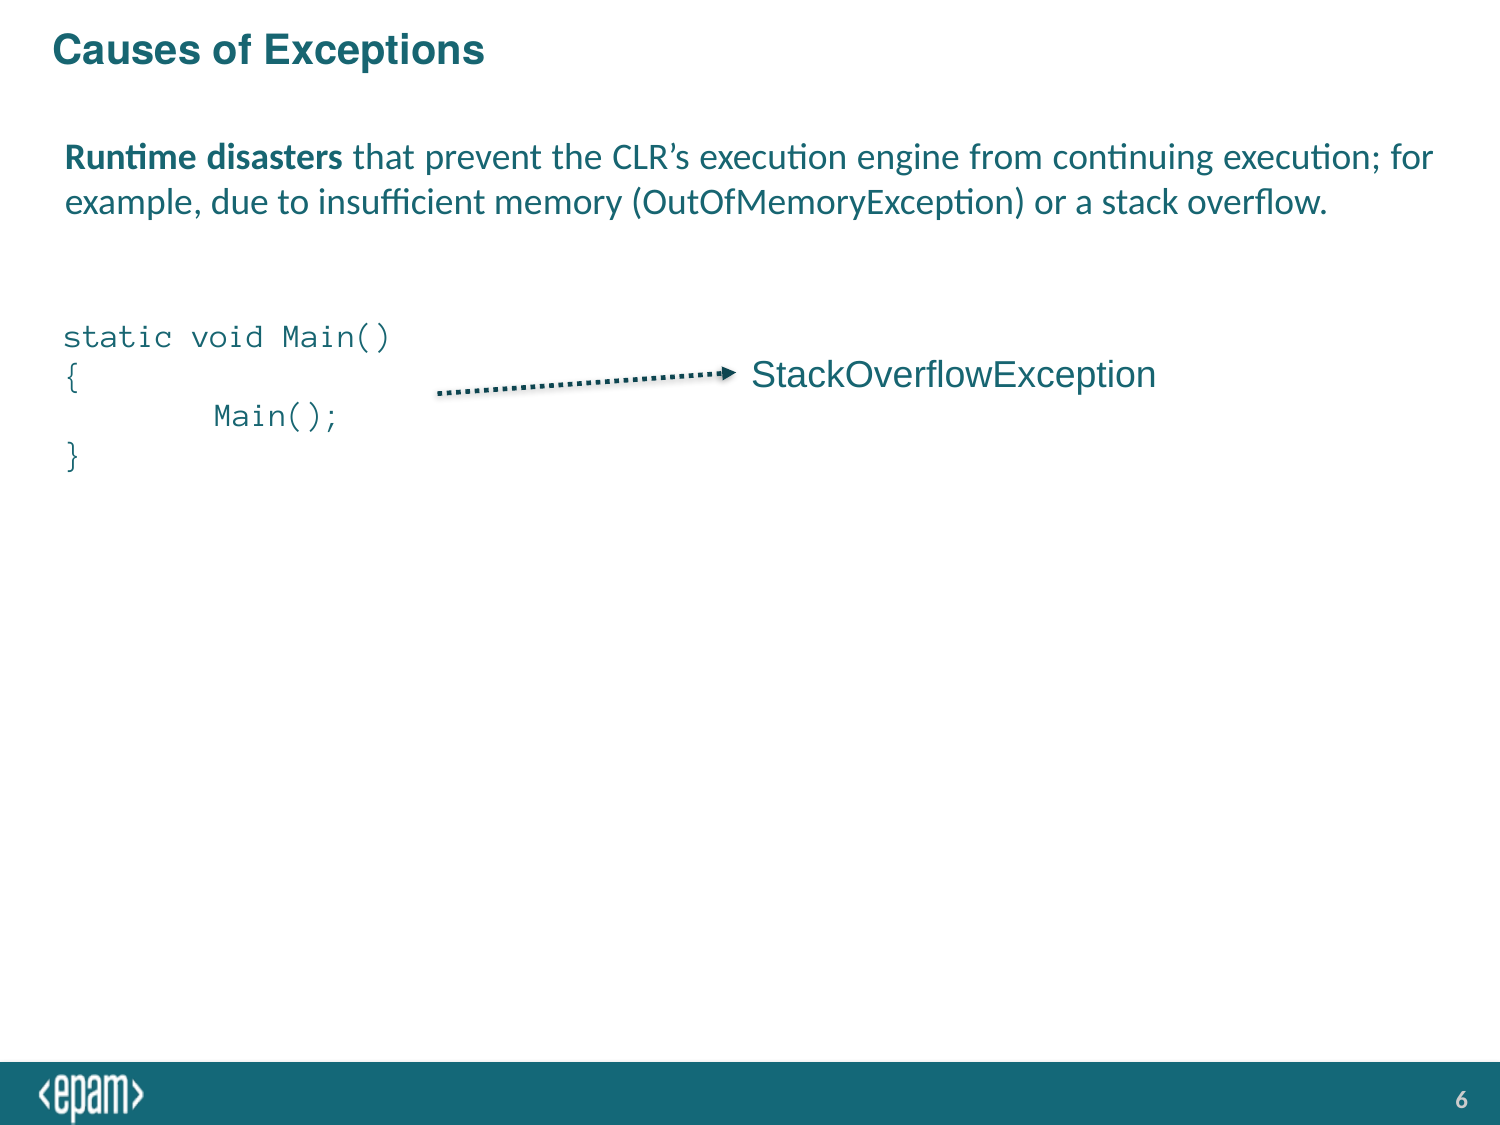

# Causes of Exceptions
Runtime disasters that prevent the CLR’s execution engine from continuing execution; for example, due to insufficient memory (OutOfMemoryException) or a stack overflow.
static void Main()
{
	Main();
}
StackOverflowException